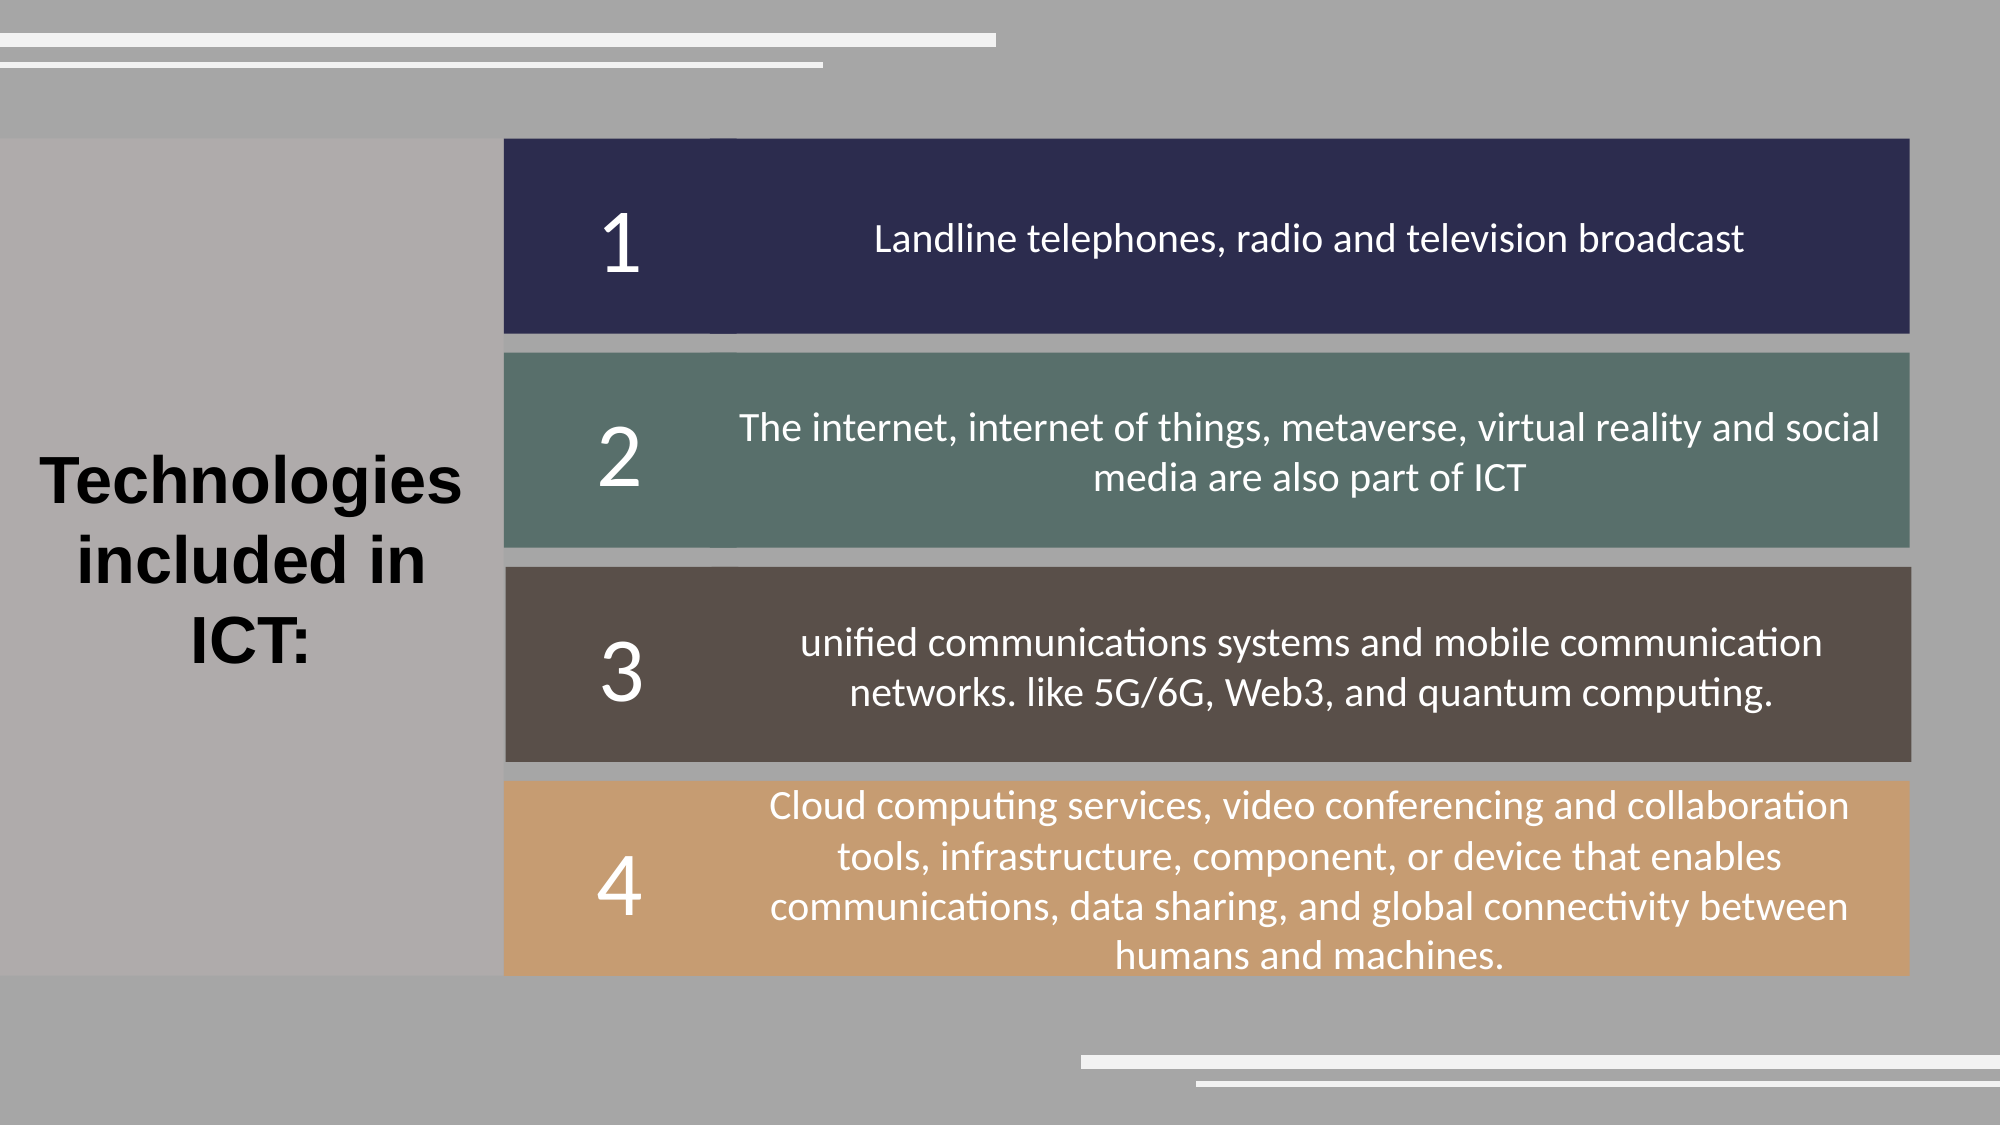

Technologies included in ICT:
1
Landline telephones, radio and television broadcast
2
The internet, internet of things, metaverse, virtual reality and social media are also part of ICT

3
unified communications systems and mobile communication networks. like 5G/6G, Web3, and quantum computing.

4
Cloud computing services, video conferencing and collaboration tools, infrastructure, component, or device that enables communications, data sharing, and global connectivity between humans and machines.